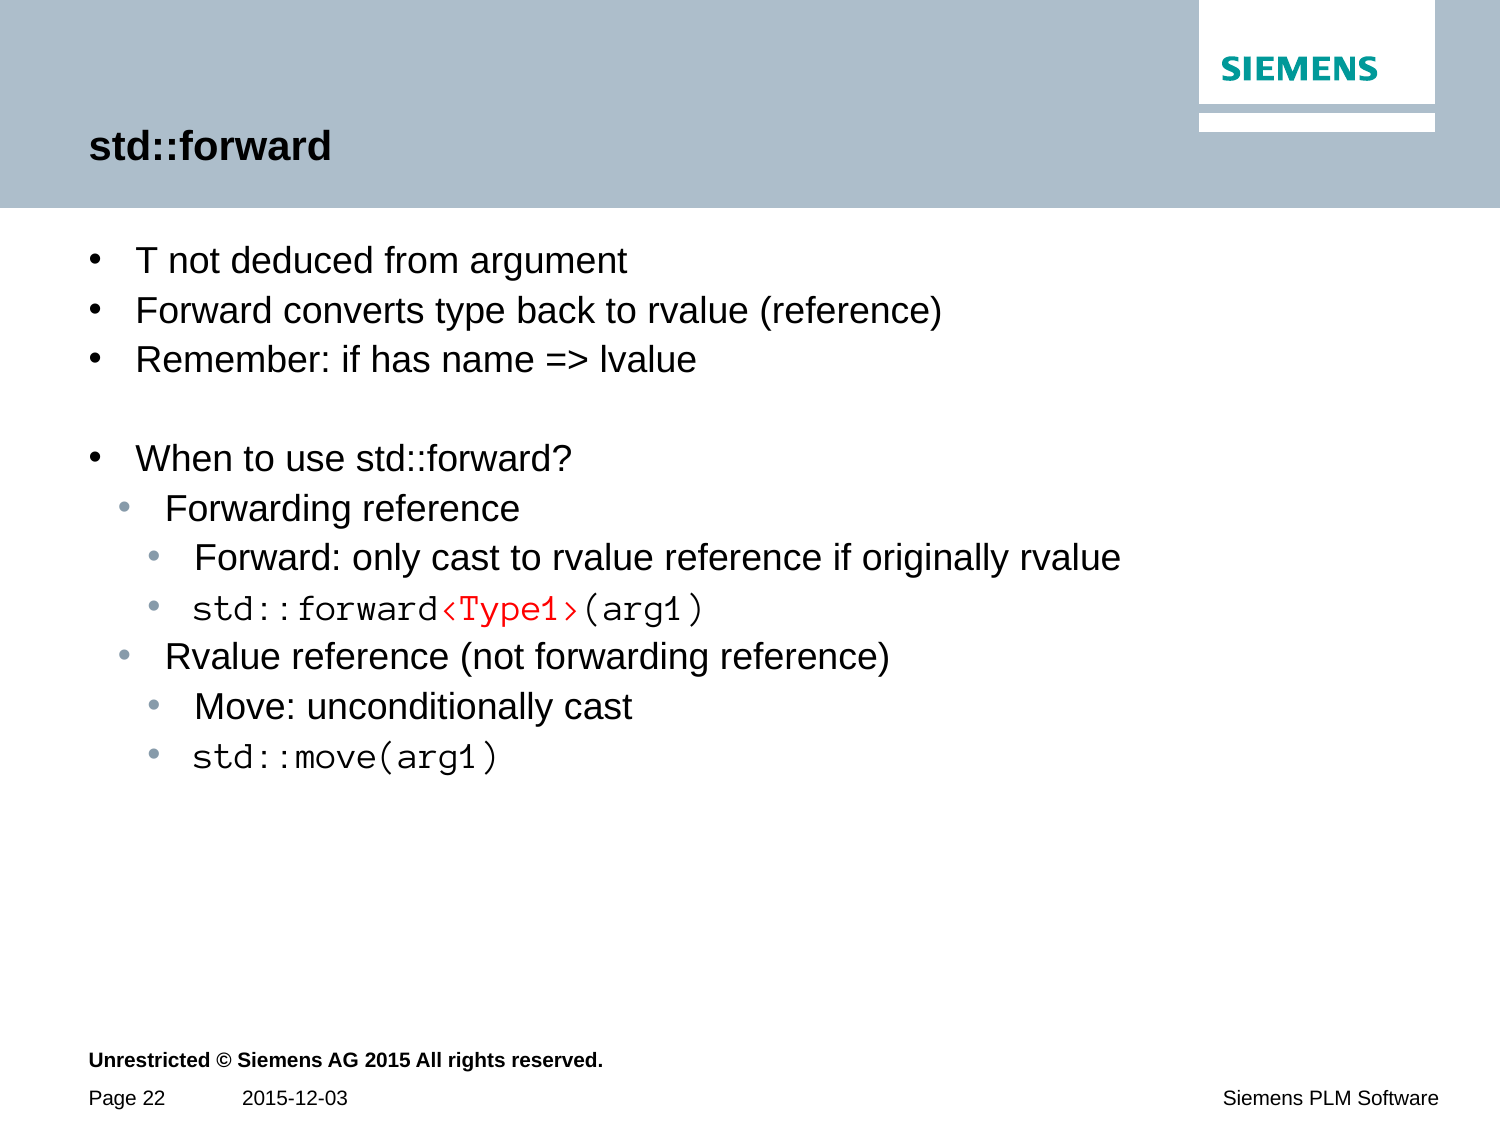

# std::forward
T not deduced from argument
Forward converts type back to rvalue (reference)
Remember: if has name => lvalue

When to use std::forward?
Forwarding reference
Forward: only cast to rvalue reference if originally rvalue
std::forward<Type1>(arg1)
Rvalue reference (not forwarding reference)
Move: unconditionally cast
std::move(arg1)